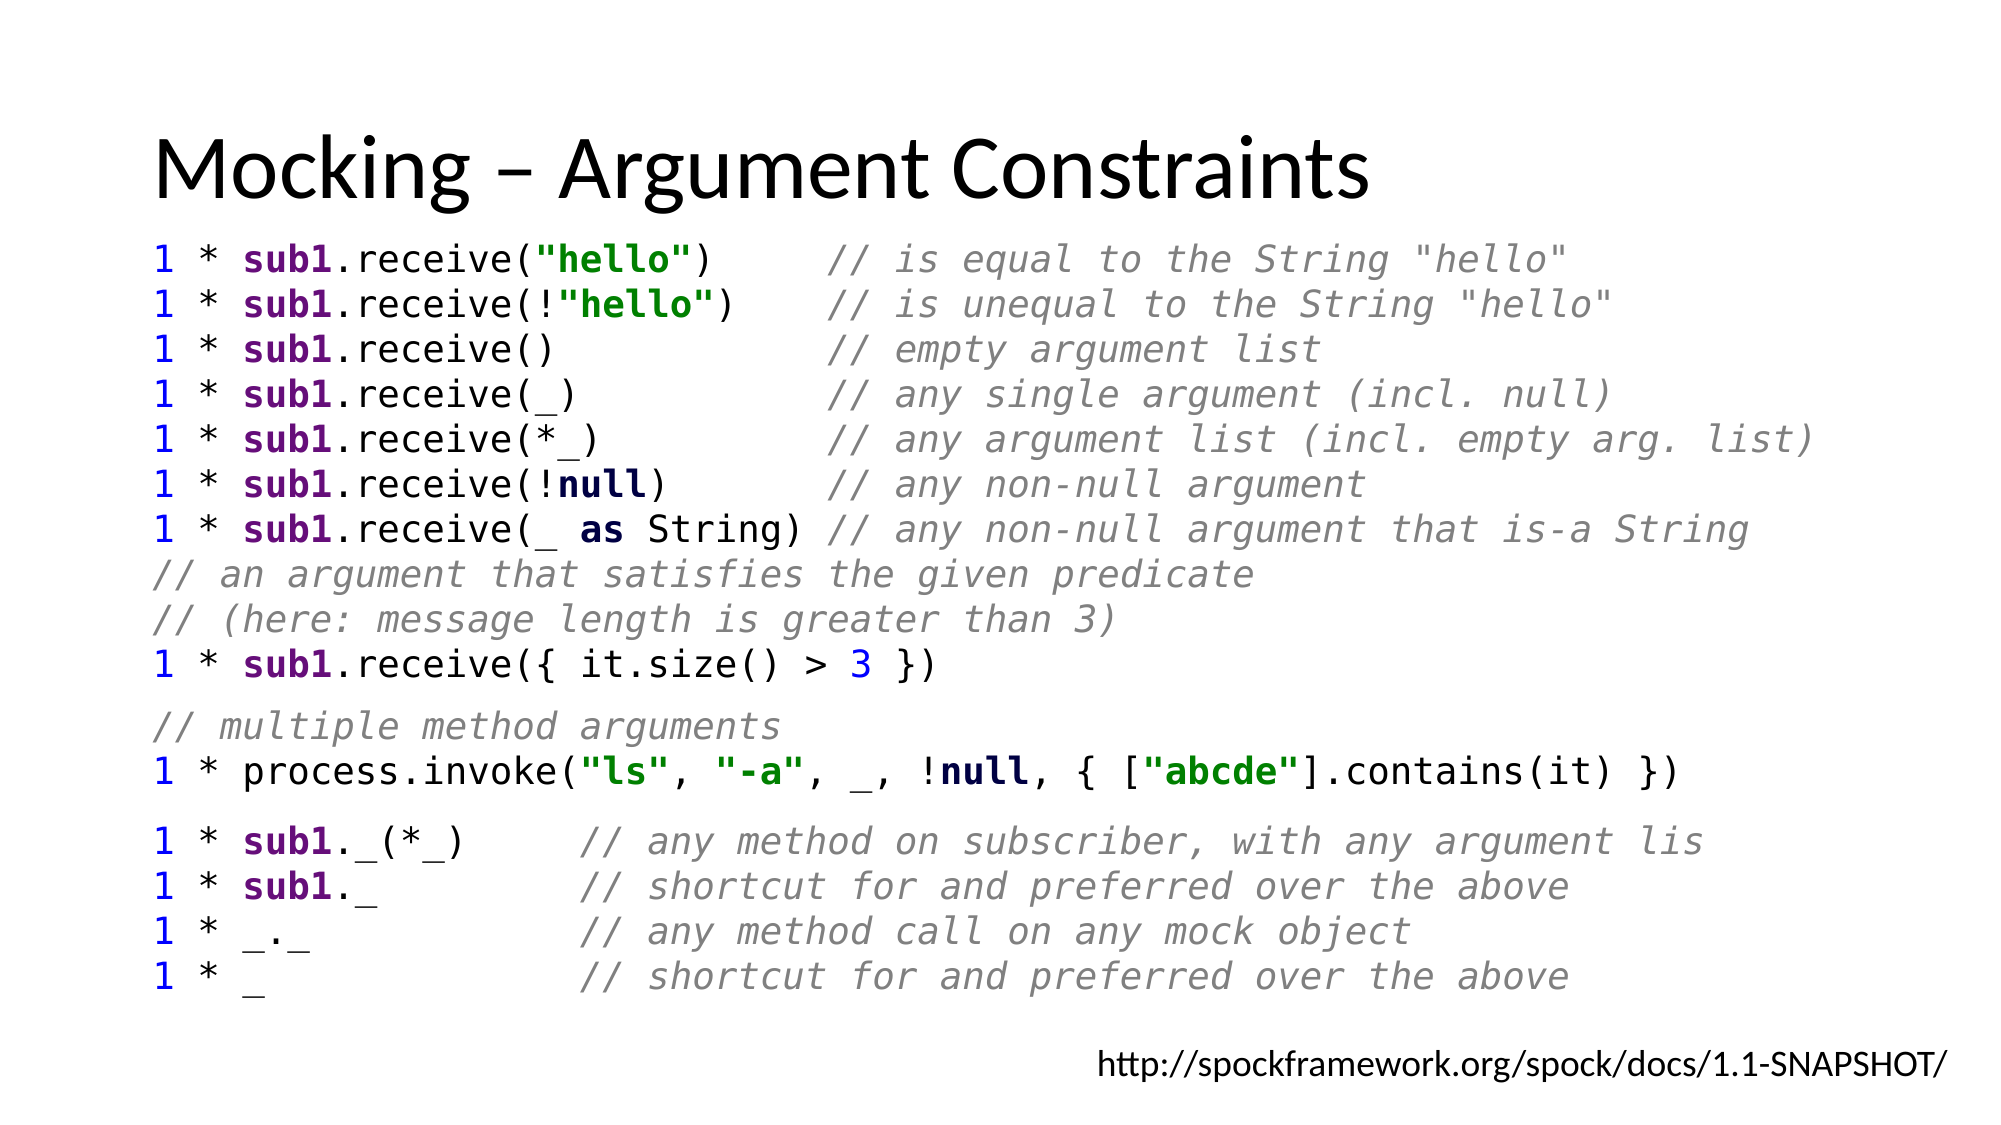

# Mocking – Argument Constraints
1 * sub1.receive("hello")     // is equal to the String "hello"
1 * sub1.receive(!"hello")    // is unequal to the String "hello"
1 * sub1.receive()            // empty argument list
1 * sub1.receive(_)           // any single argument (incl. null)
1 * sub1.receive(*_)          // any argument list (incl. empty arg. list)
1 * sub1.receive(!null)       // any non-null argument
1 * sub1.receive(_ as String) // any non-null argument that is-a String
// an argument that satisfies the given predicate
// (here: message length is greater than 3)
1 * sub1.receive({ it.size() > 3 })
// multiple method arguments
1 * process.invoke("ls", "-a", _, !null, { ["abcde"].contains(it) })
1 * sub1._(*_)     // any method on subscriber, with any argument lis
1 * sub1._         // shortcut for and preferred over the above
1 * _._            // any method call on any mock object
1 * _              // shortcut for and preferred over the above
http://spockframework.org/spock/docs/1.1-SNAPSHOT/